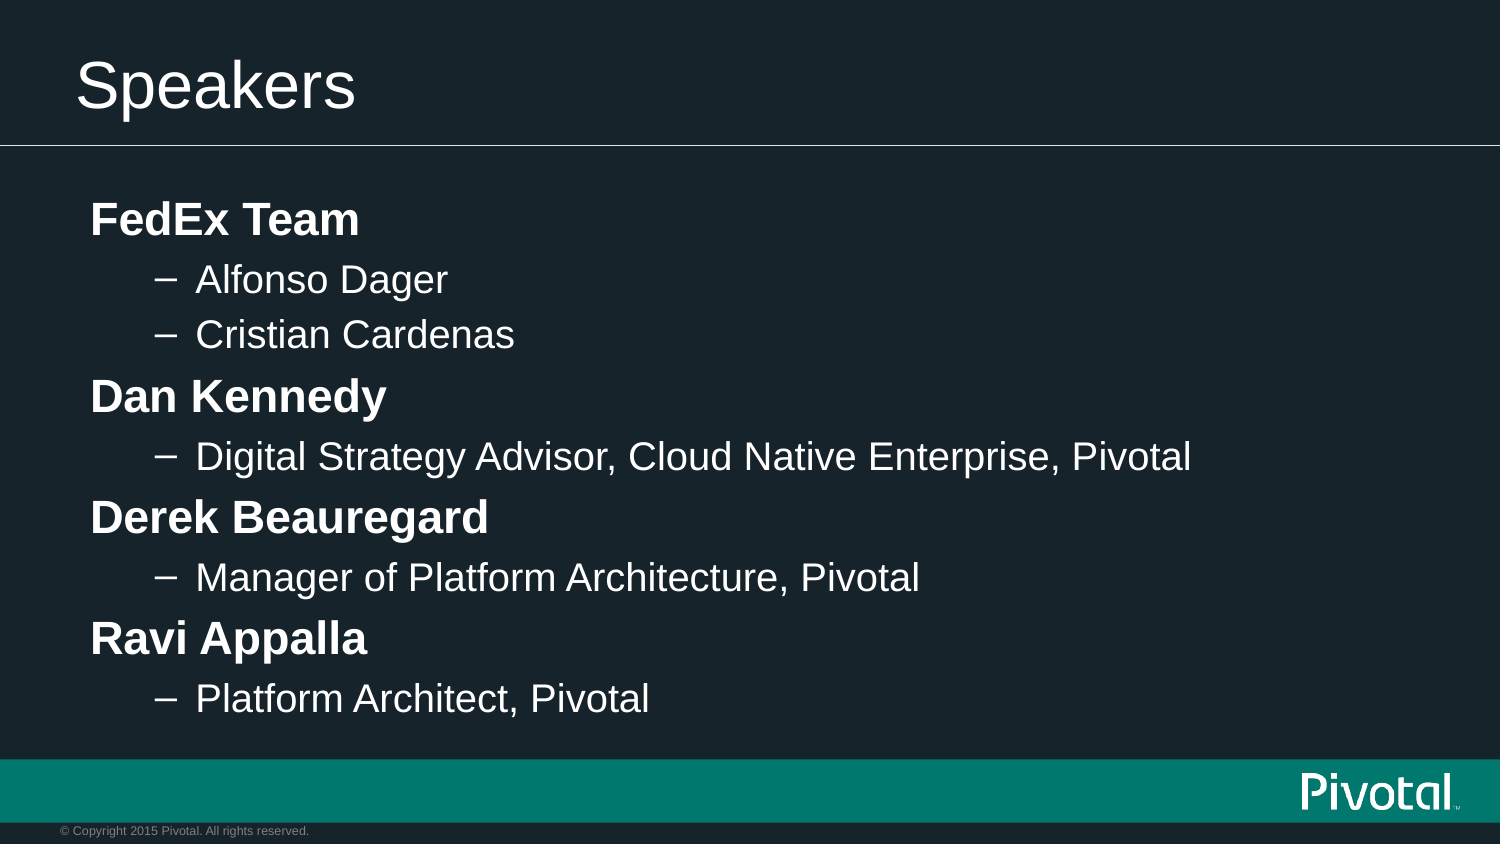

# Speakers
FedEx Team
Alfonso Dager
Cristian Cardenas
Dan Kennedy
Digital Strategy Advisor, Cloud Native Enterprise, Pivotal
Derek Beauregard
Manager of Platform Architecture, Pivotal
Ravi Appalla
Platform Architect, Pivotal